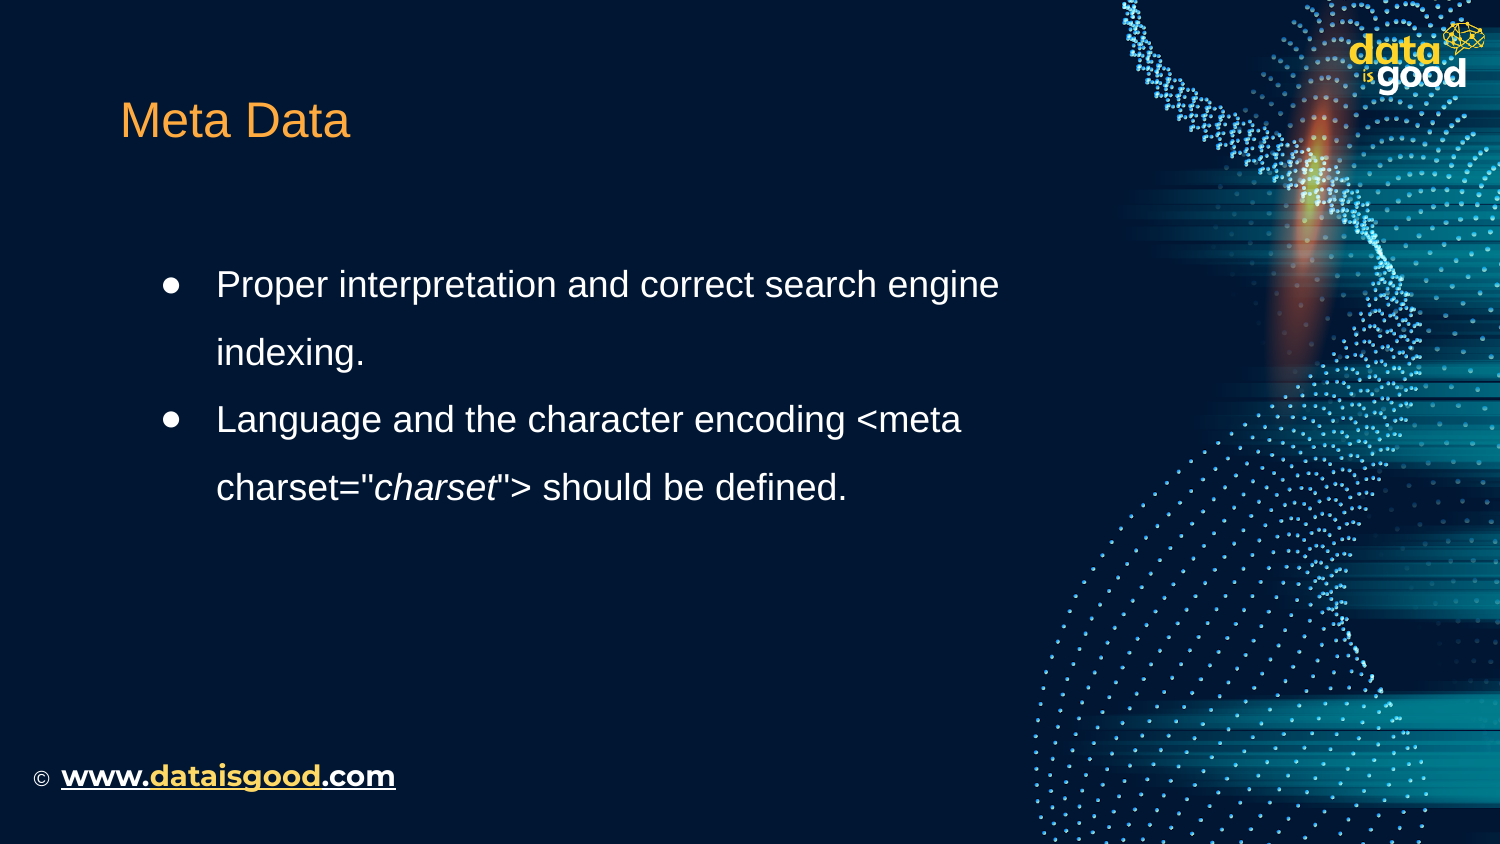

# Meta Data
Proper interpretation and correct search engine indexing.
Language and the character encoding <meta charset="charset"> should be defined.